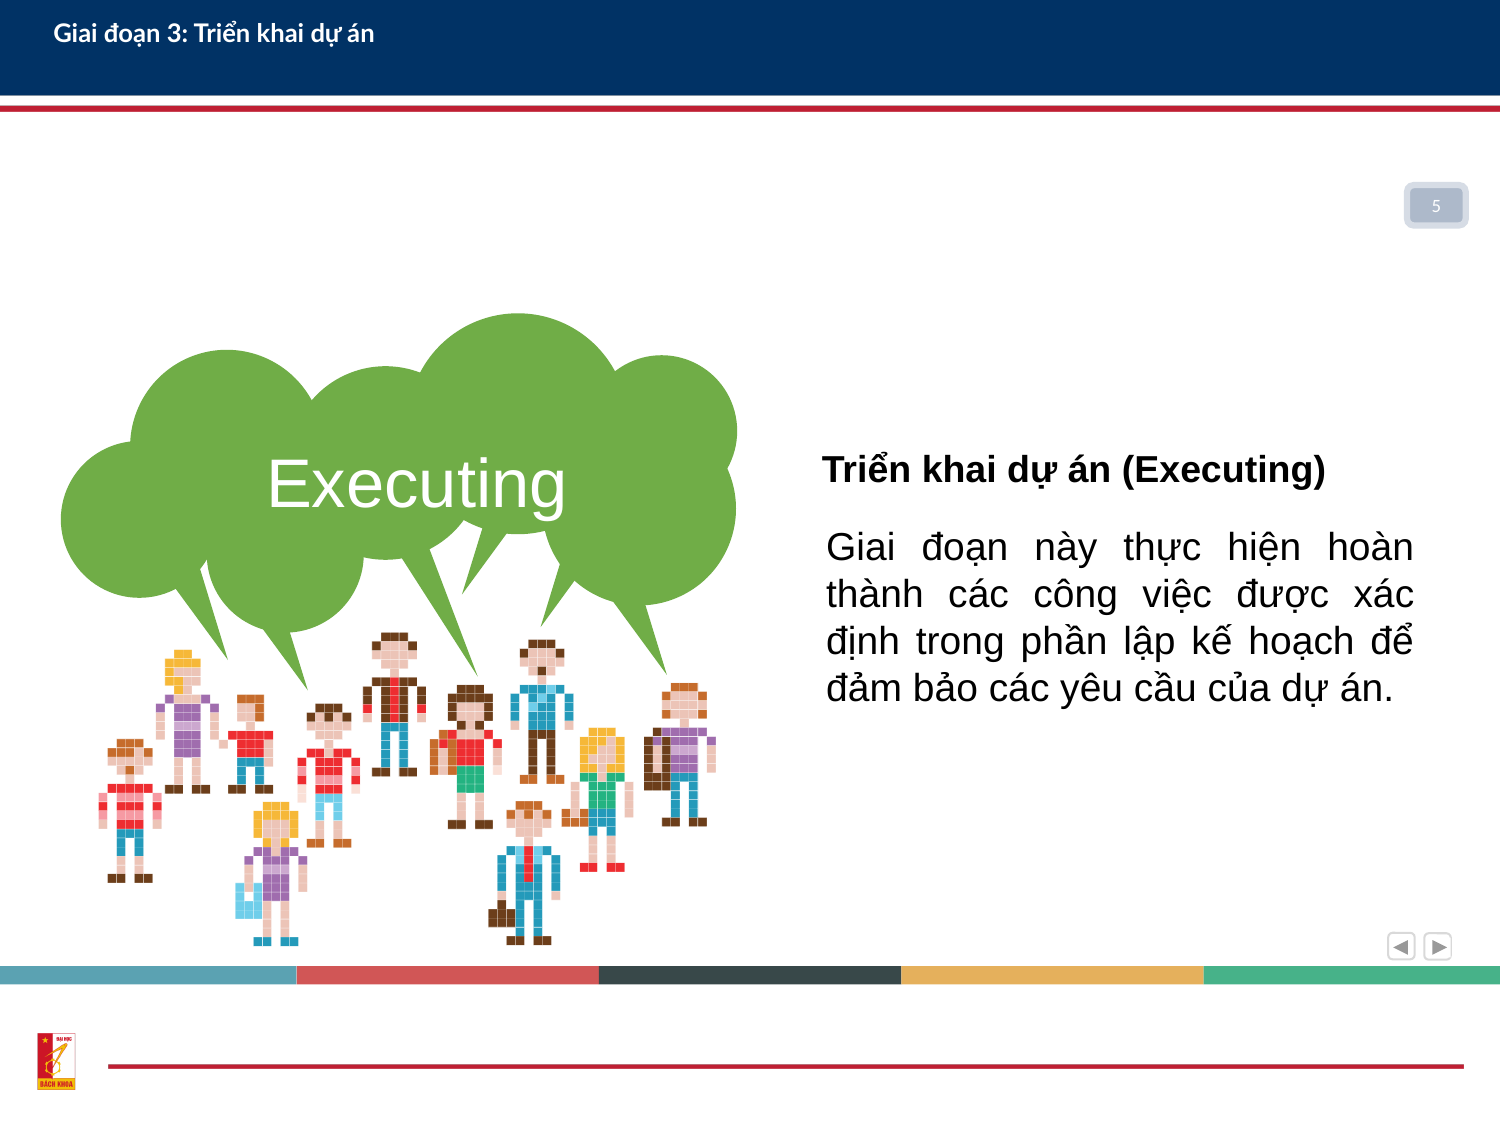

# Giai đoạn 3: Triển khai dự án
5

Executing

 Triển khai dự án (Executing)
Giai đoạn này thực hiện hoàn thành các công việc được xác định trong phần lập kế hoạch để đảm bảo các yêu cầu của dự án.
E